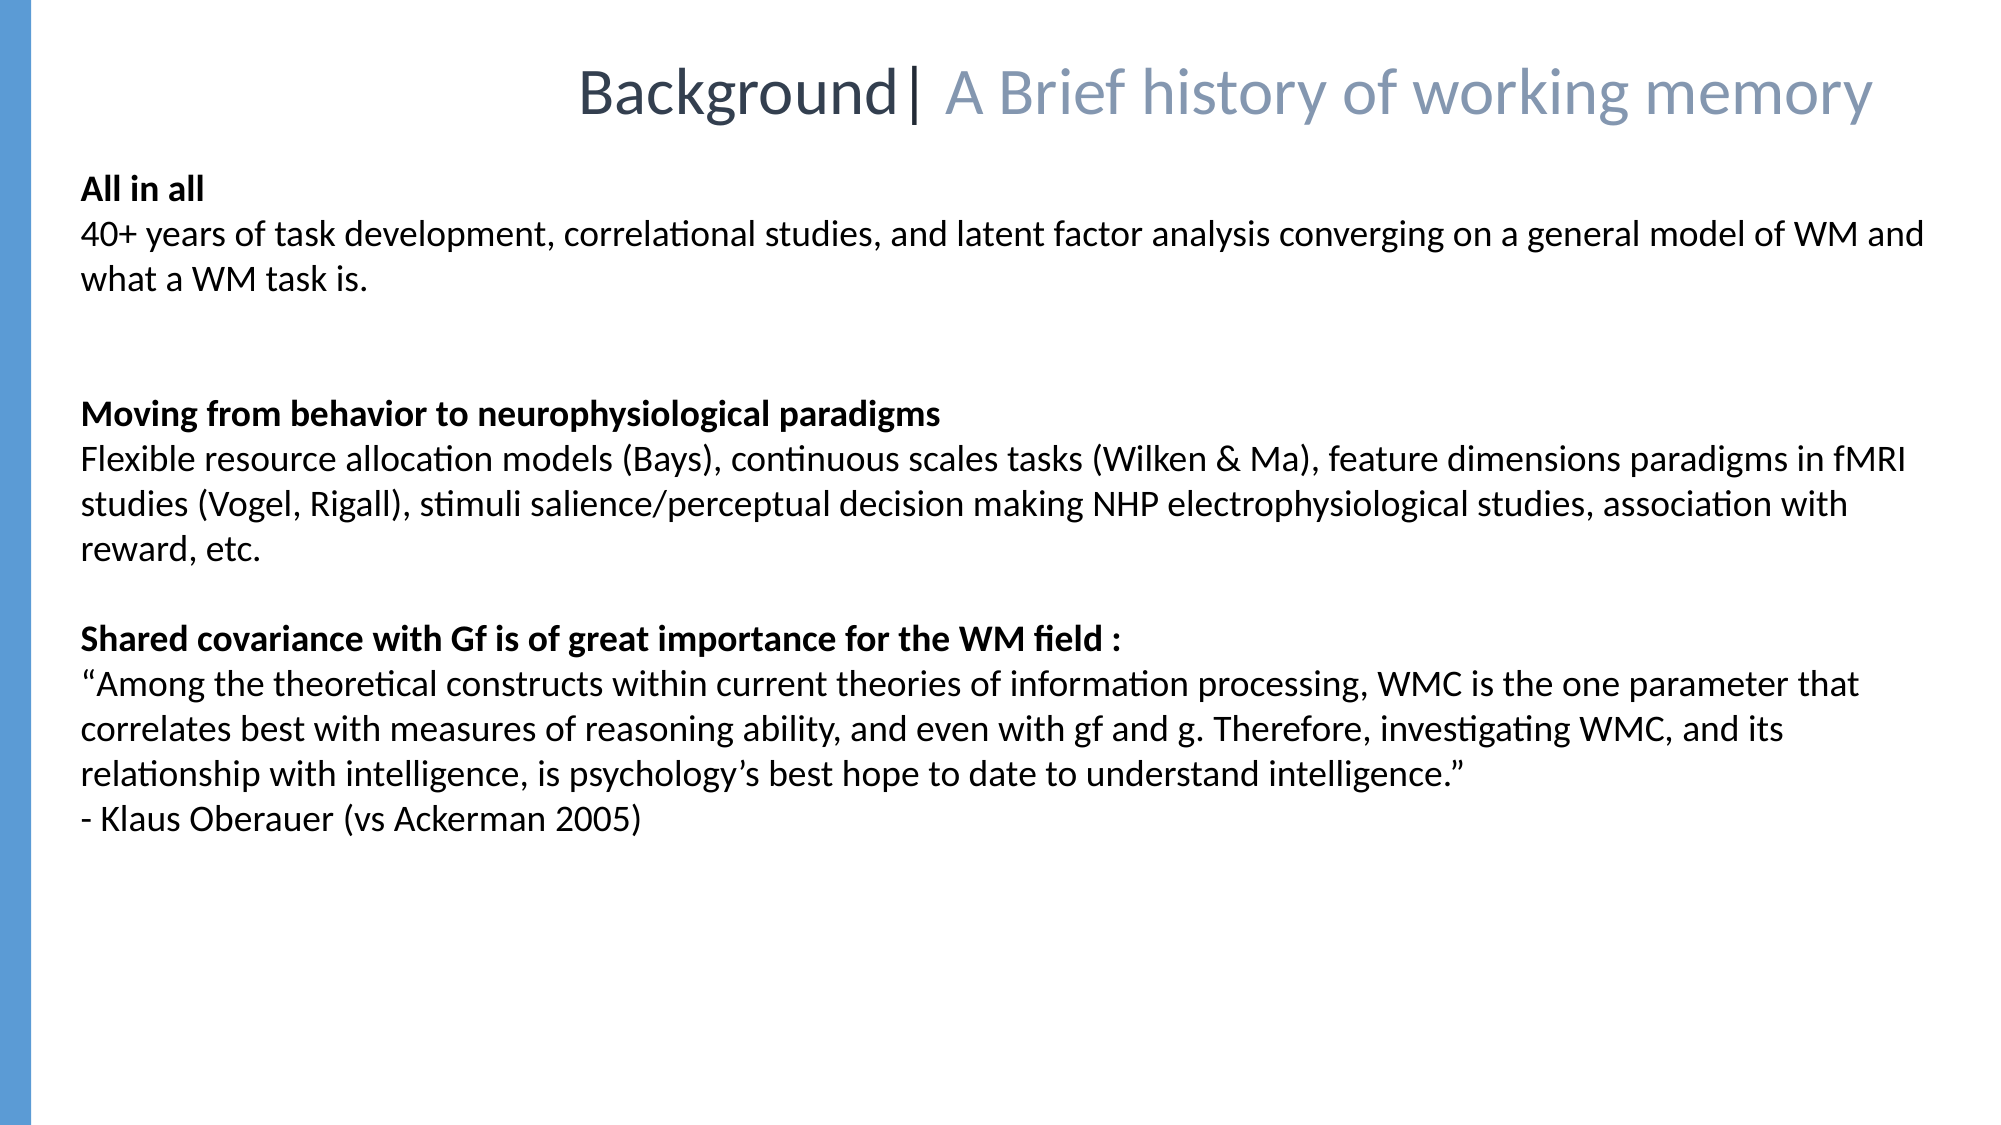

Background| A Brief history of working memory

All in all
40+ years of task development, correlational studies, and latent factor analysis converging on a general model of WM and what a WM task is.

Moving from behavior to neurophysiological paradigms
Flexible resource allocation models (Bays), continuous scales tasks (Wilken & Ma), feature dimensions paradigms in fMRI studies (Vogel, Rigall), stimuli salience/perceptual decision making NHP electrophysiological studies, association with reward, etc.

Shared covariance with Gf is of great importance for the WM field :
“Among the theoretical constructs within current theories of information processing, WMC is the one parameter that correlates best with measures of reasoning ability, and even with gf and g. Therefore, investigating WMC, and its relationship with intelligence, is psychology’s best hope to date to understand intelligence.”
- Klaus Oberauer (vs Ackerman 2005)